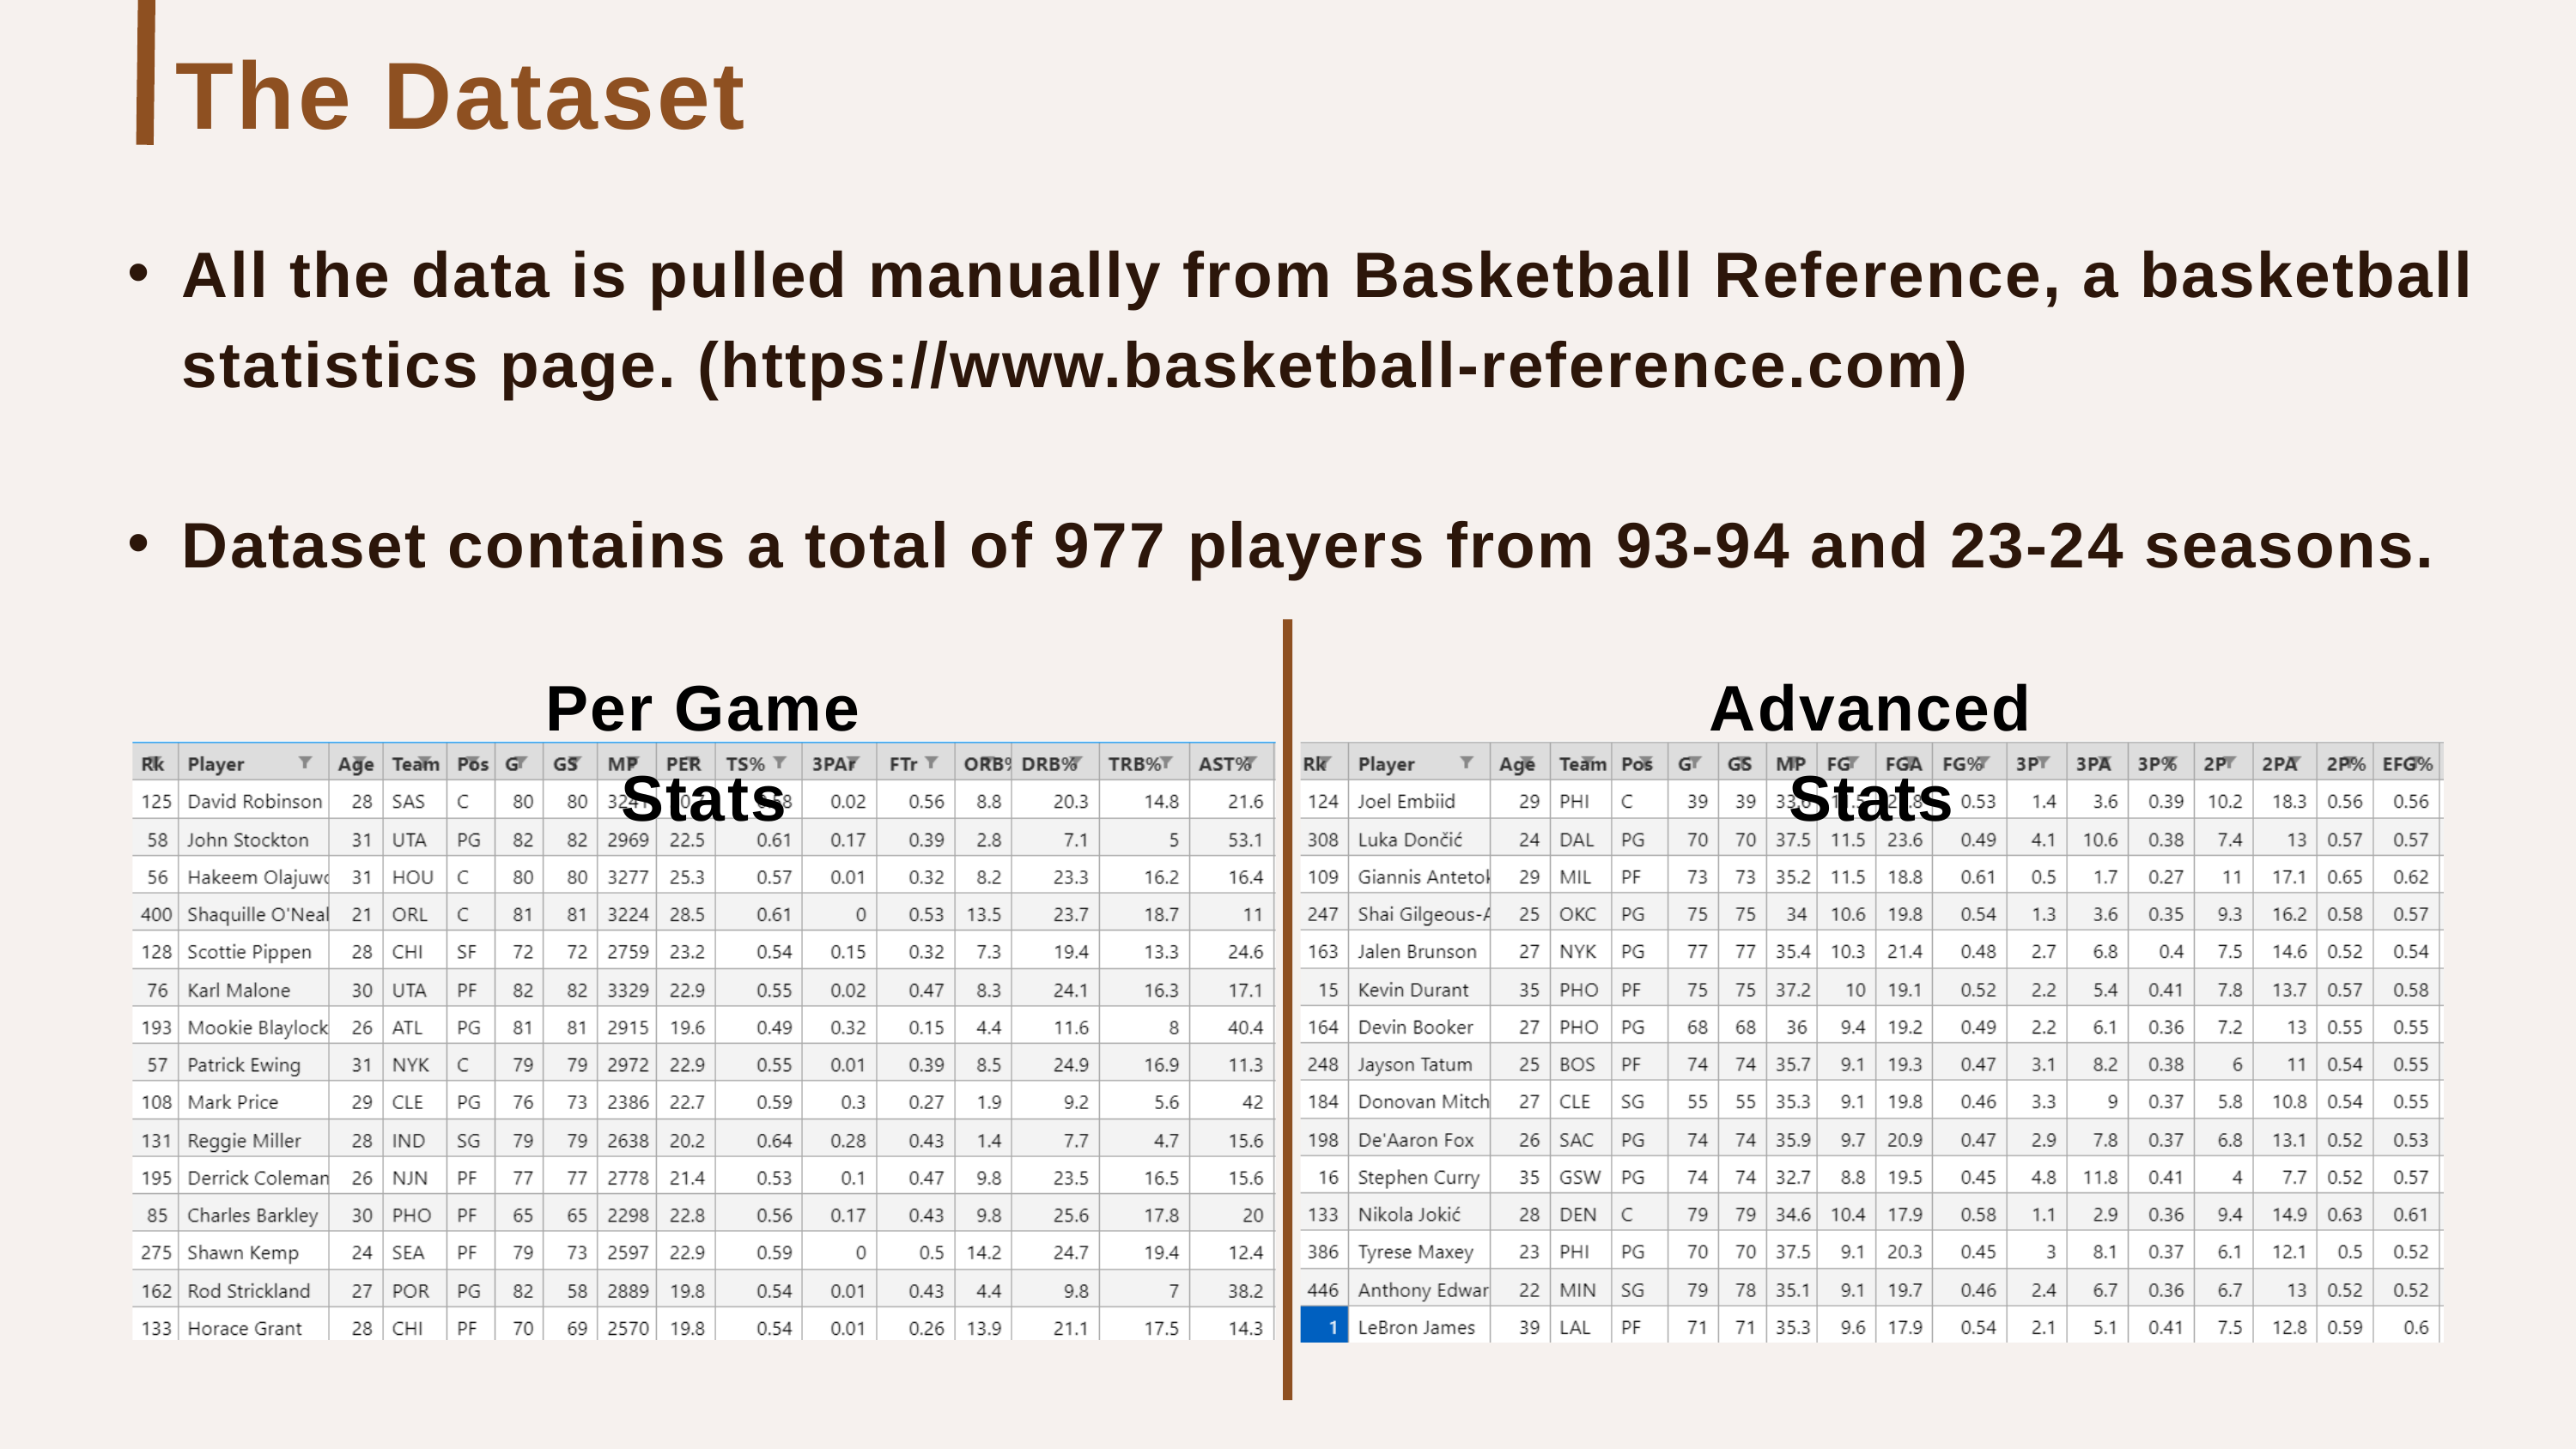

The Dataset
All the data is pulled manually from Basketball Reference, a basketball statistics page. (https://www.basketball-reference.com)

Dataset contains a total of 977 players from 93-94 and 23-24 seasons.

Per Game Stats
Advanced Stats